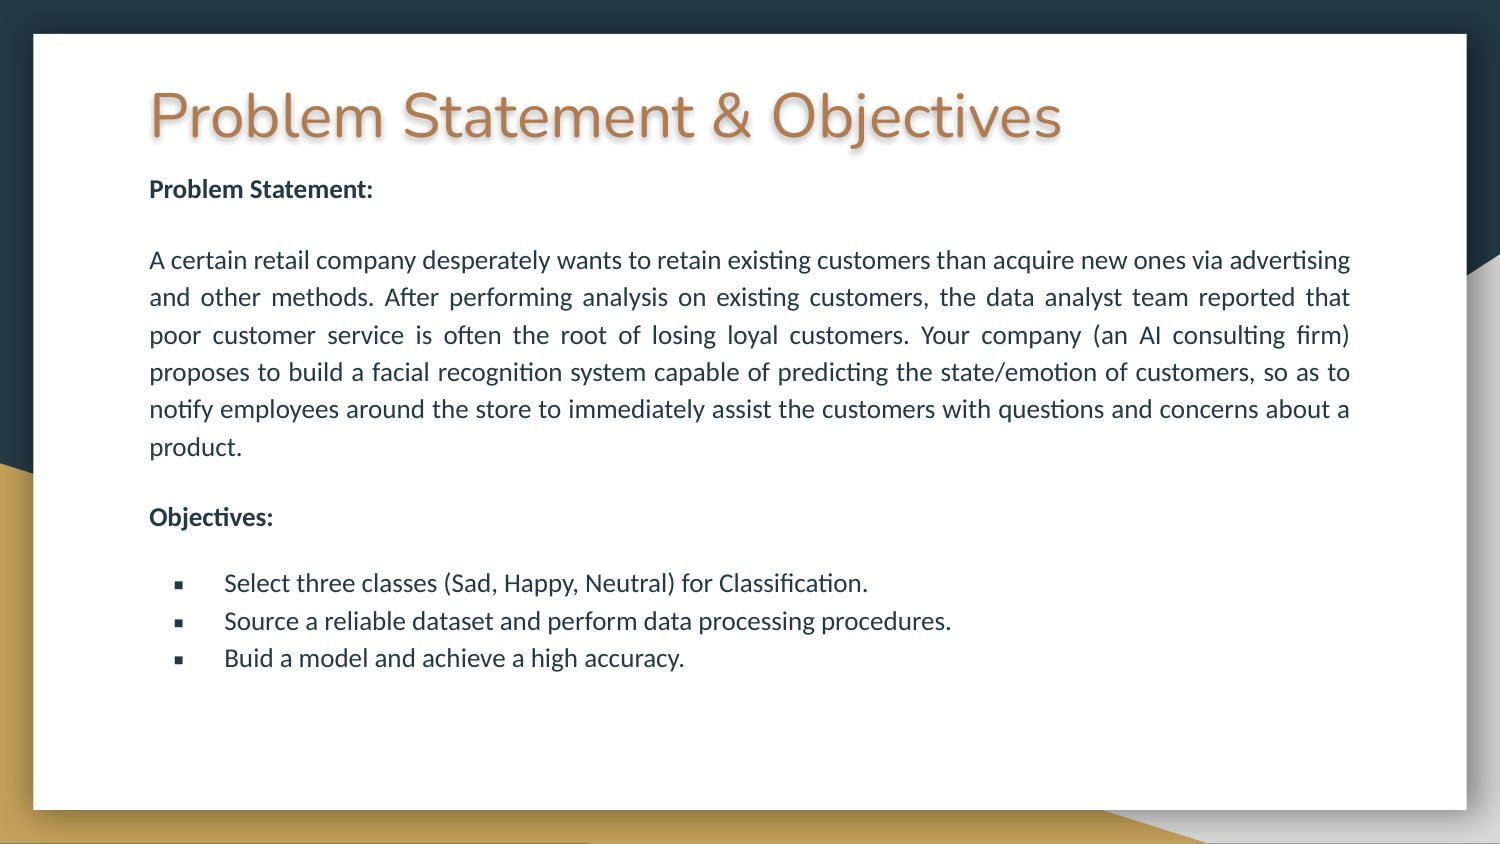

# Problem Statement & Objectives
Problem Statement:
A certain retail company desperately wants to retain existing customers than acquire new ones via advertising and other methods. After performing analysis on existing customers, the data analyst team reported that poor customer service is often the root of losing loyal customers. Your company (an AI consulting firm) proposes to build a facial recognition system capable of predicting the state/emotion of customers, so as to notify employees around the store to immediately assist the customers with questions and concerns about a product.
Objectives:
Select three classes (Sad, Happy, Neutral) for Classification.
Source a reliable dataset and perform data processing procedures.
Buid a model and achieve a high accuracy.